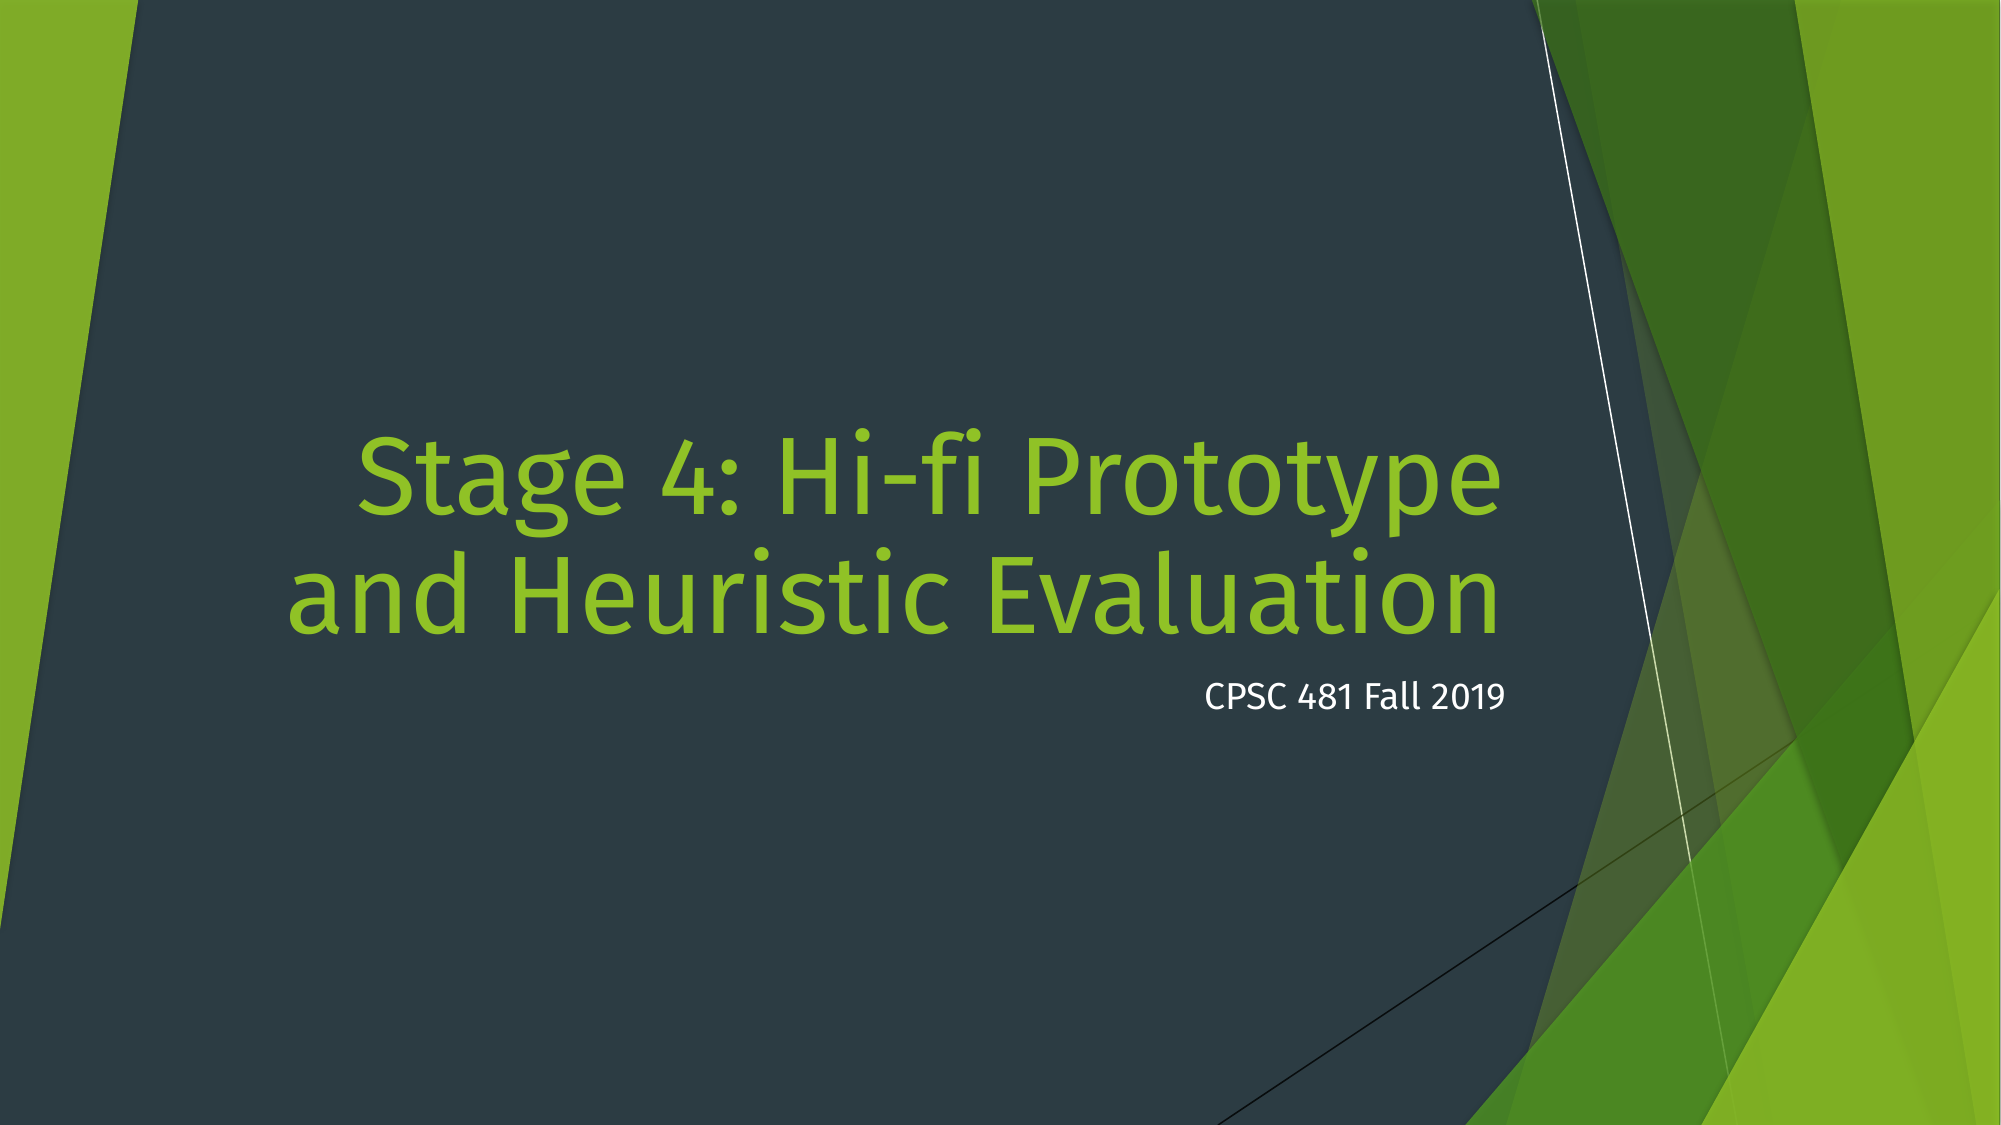

# Stage 4: Hi-fi Prototype and Heuristic Evaluation
CPSC 481 Fall 2019